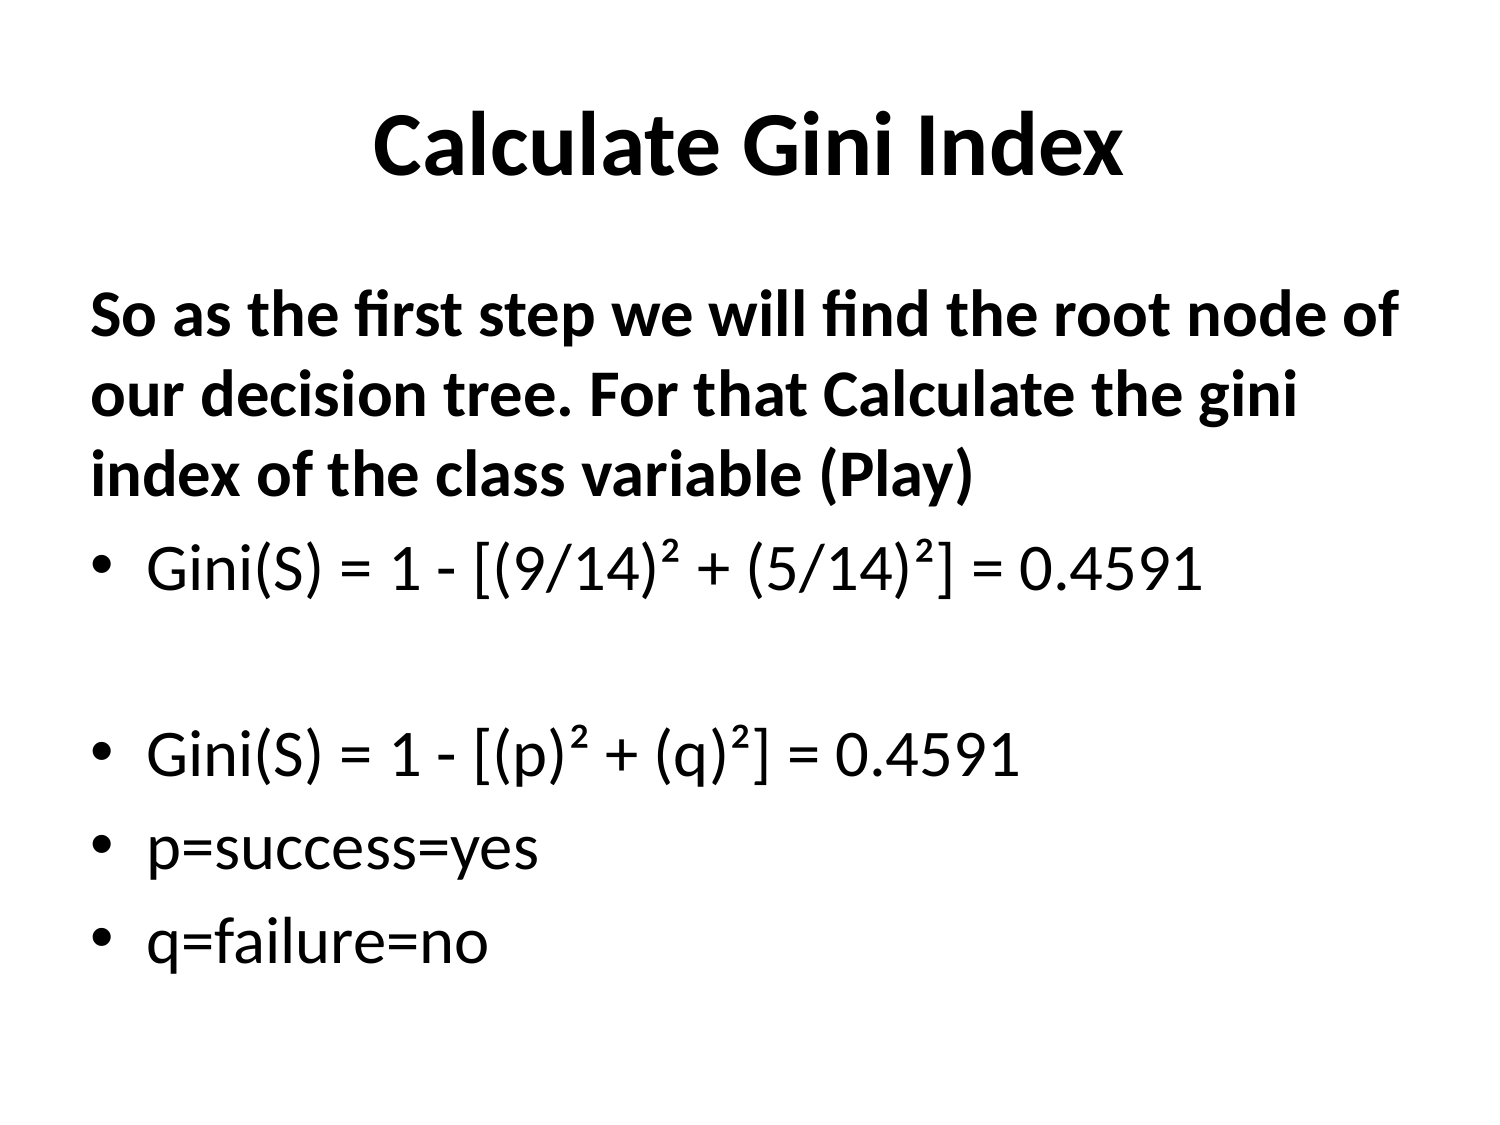

# Calculate Gini Index
So as the first step we will find the root node of our decision tree. For that Calculate the gini index of the class variable (Play)
Gini(S) = 1 - [(9/14)² + (5/14)²] = 0.4591

Gini(S) = 1 - [(p)² + (q)²] = 0.4591
p=success=yes
q=failure=no